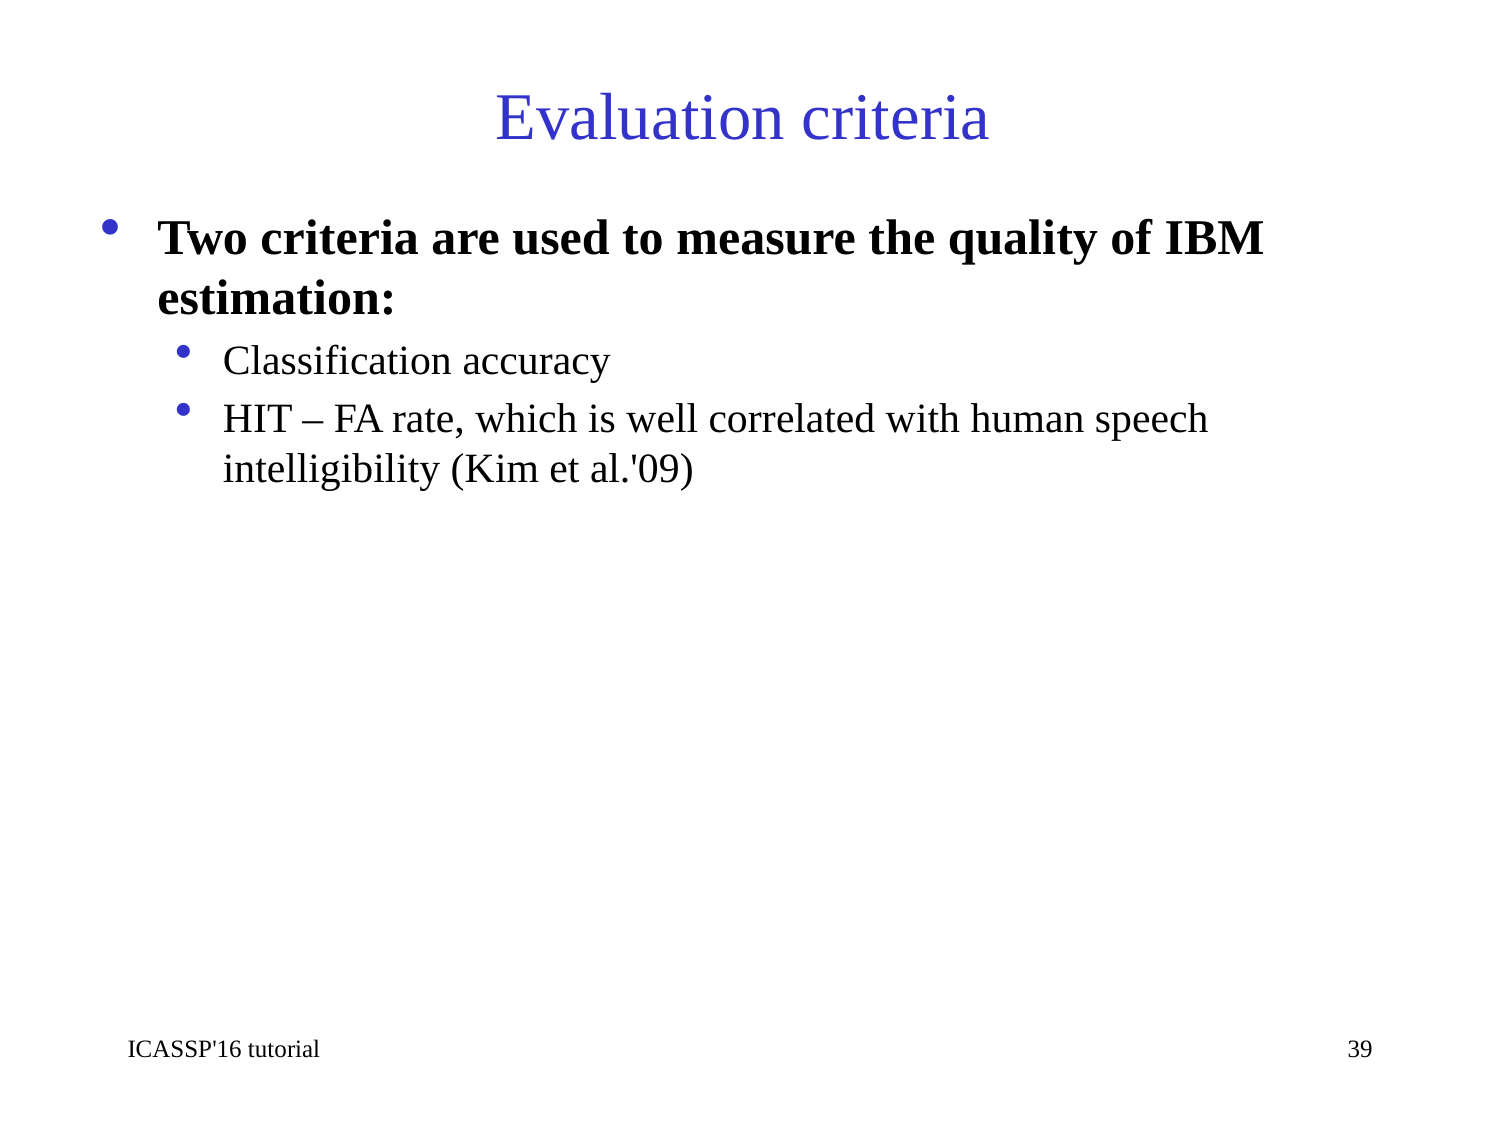

# Evaluation criteria
Two criteria are used to measure the quality of IBM estimation:
Classification accuracy
HIT – FA rate, which is well correlated with human speech intelligibility (Kim et al.'09)

ICASSP'16 tutorial
39